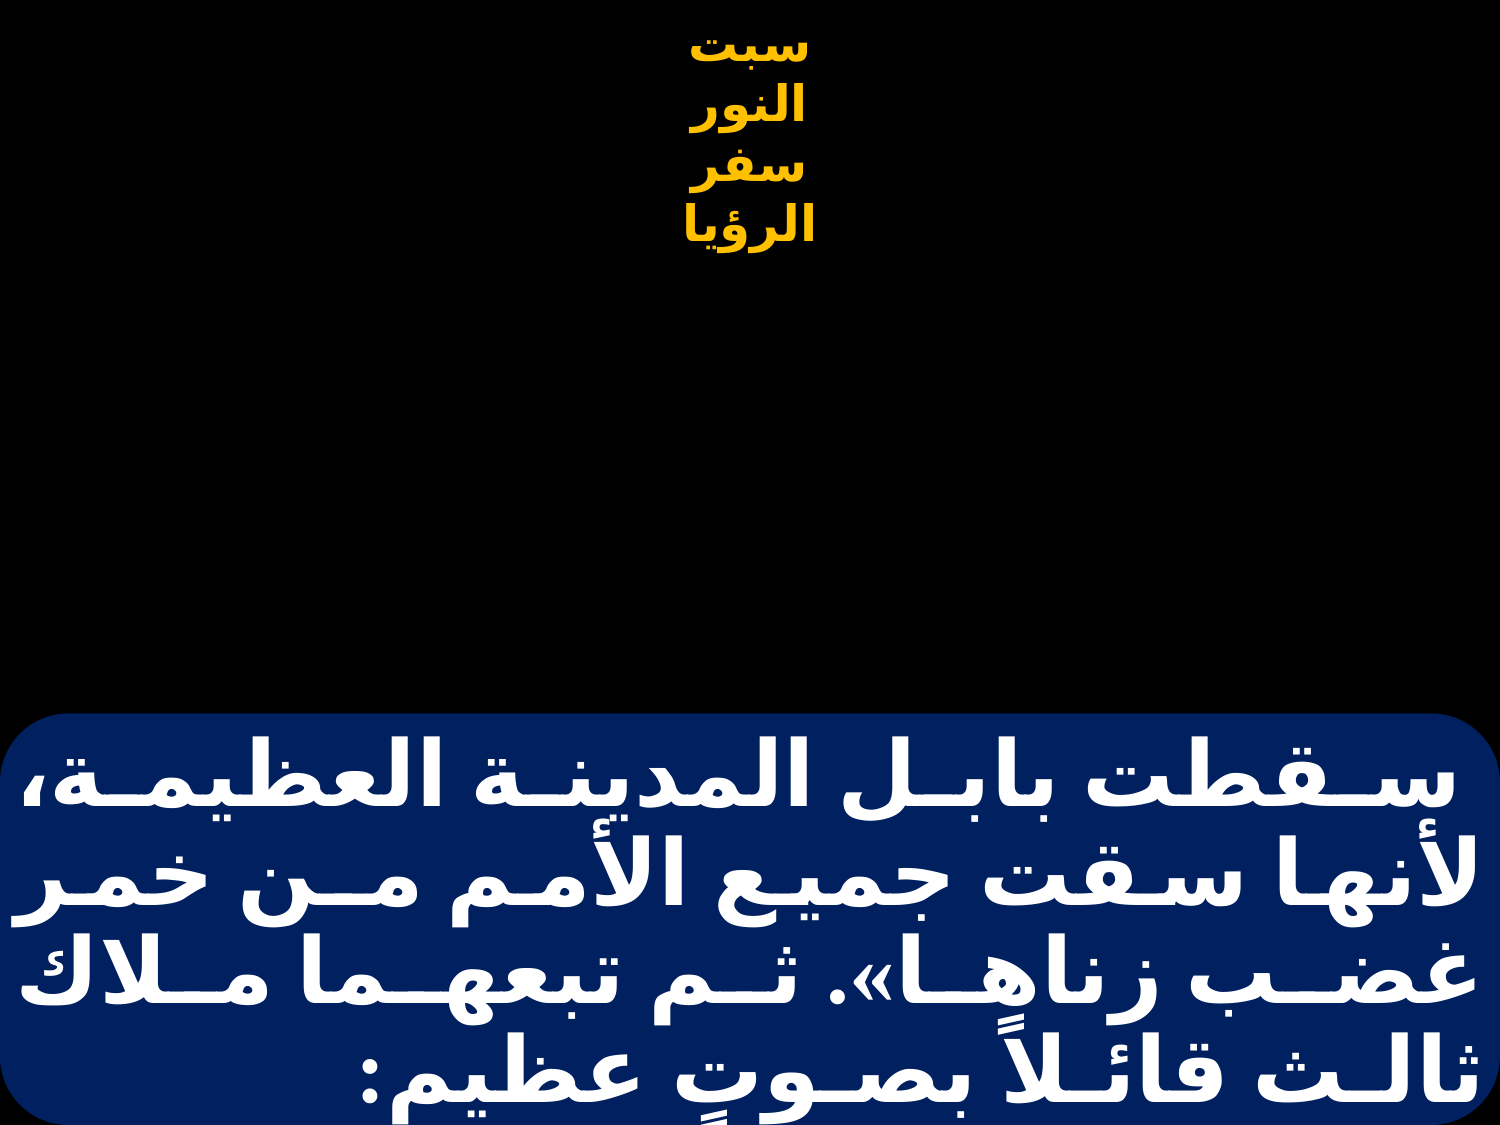

# سقطت بابل المدينة العظيمة، لأنها سقت جميع الأمم مـن خمر غضـب زناهـا». ثـم تبعهـما مـلاك ثالـث قائـلاً بصـوتٍ عظيمٍ: